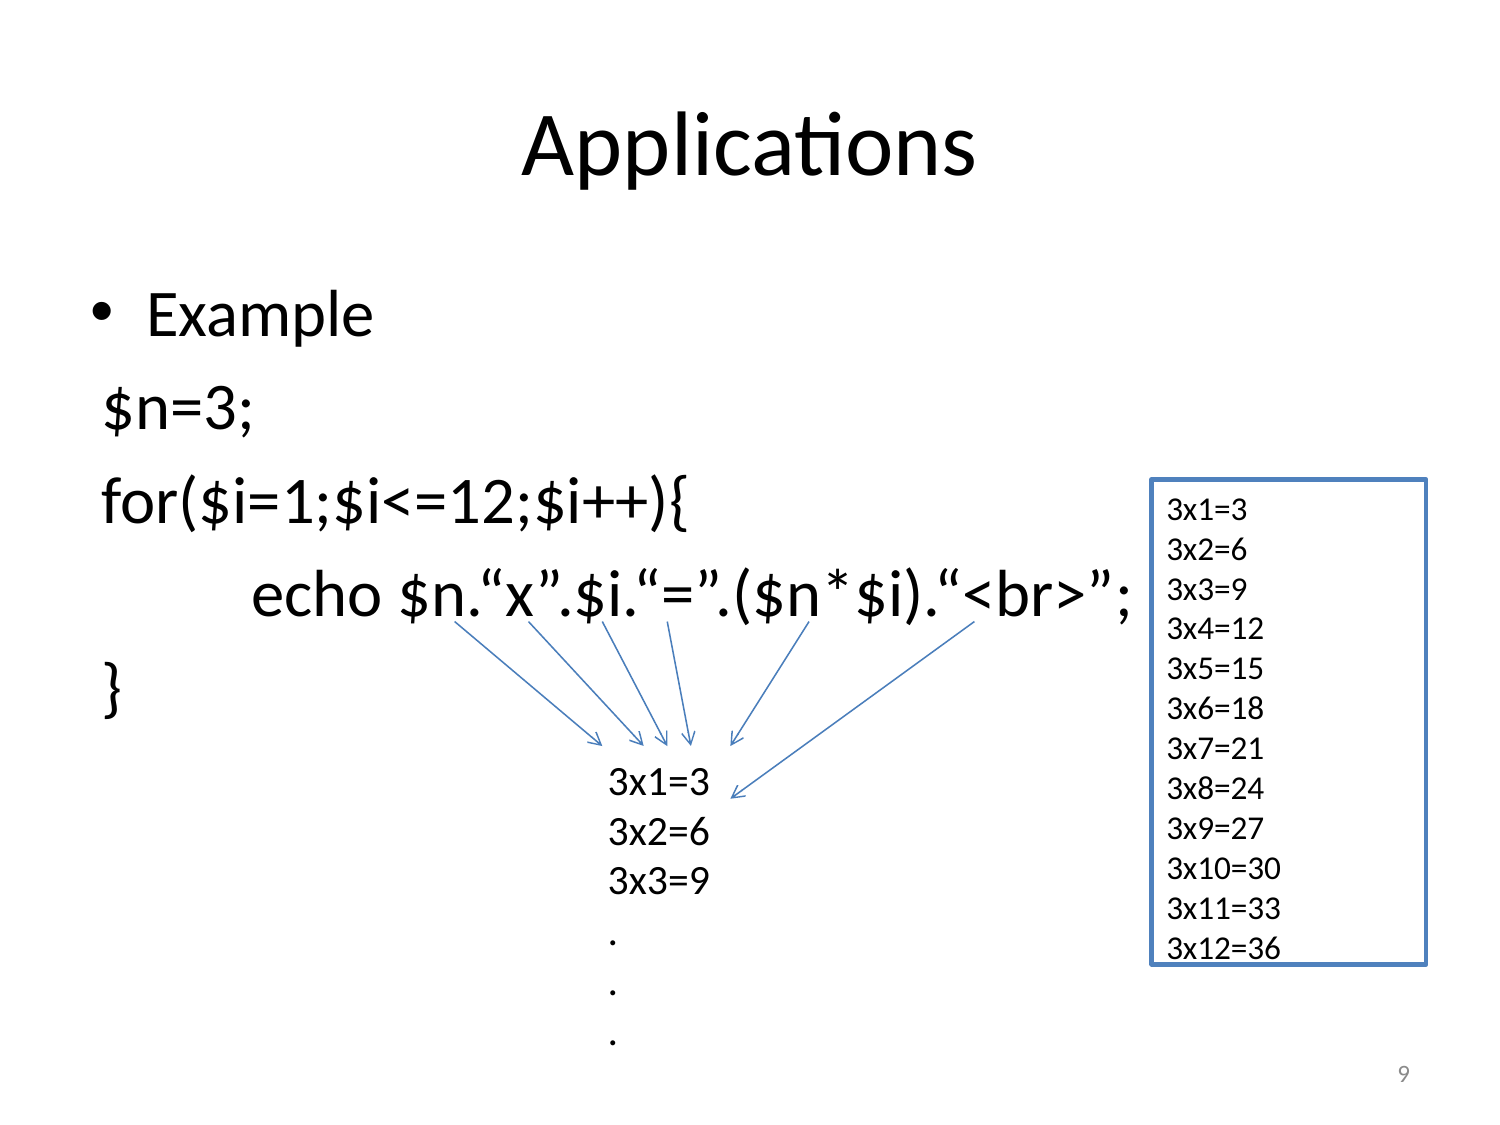

# Applications
Example
$n=3;
for($i=1;$i<=12;$i++){
	echo $n.“x”.$i.“=”.($n*$i).“<br>”;
}
3x1=3
3x2=6
3x3=9
3x4=12
3x5=15
3x6=18
3x7=21
3x8=24
3x9=27
3x10=30
3x11=33
3x12=36
3x1=3
3x2=6
3x3=9
.
.
.
9